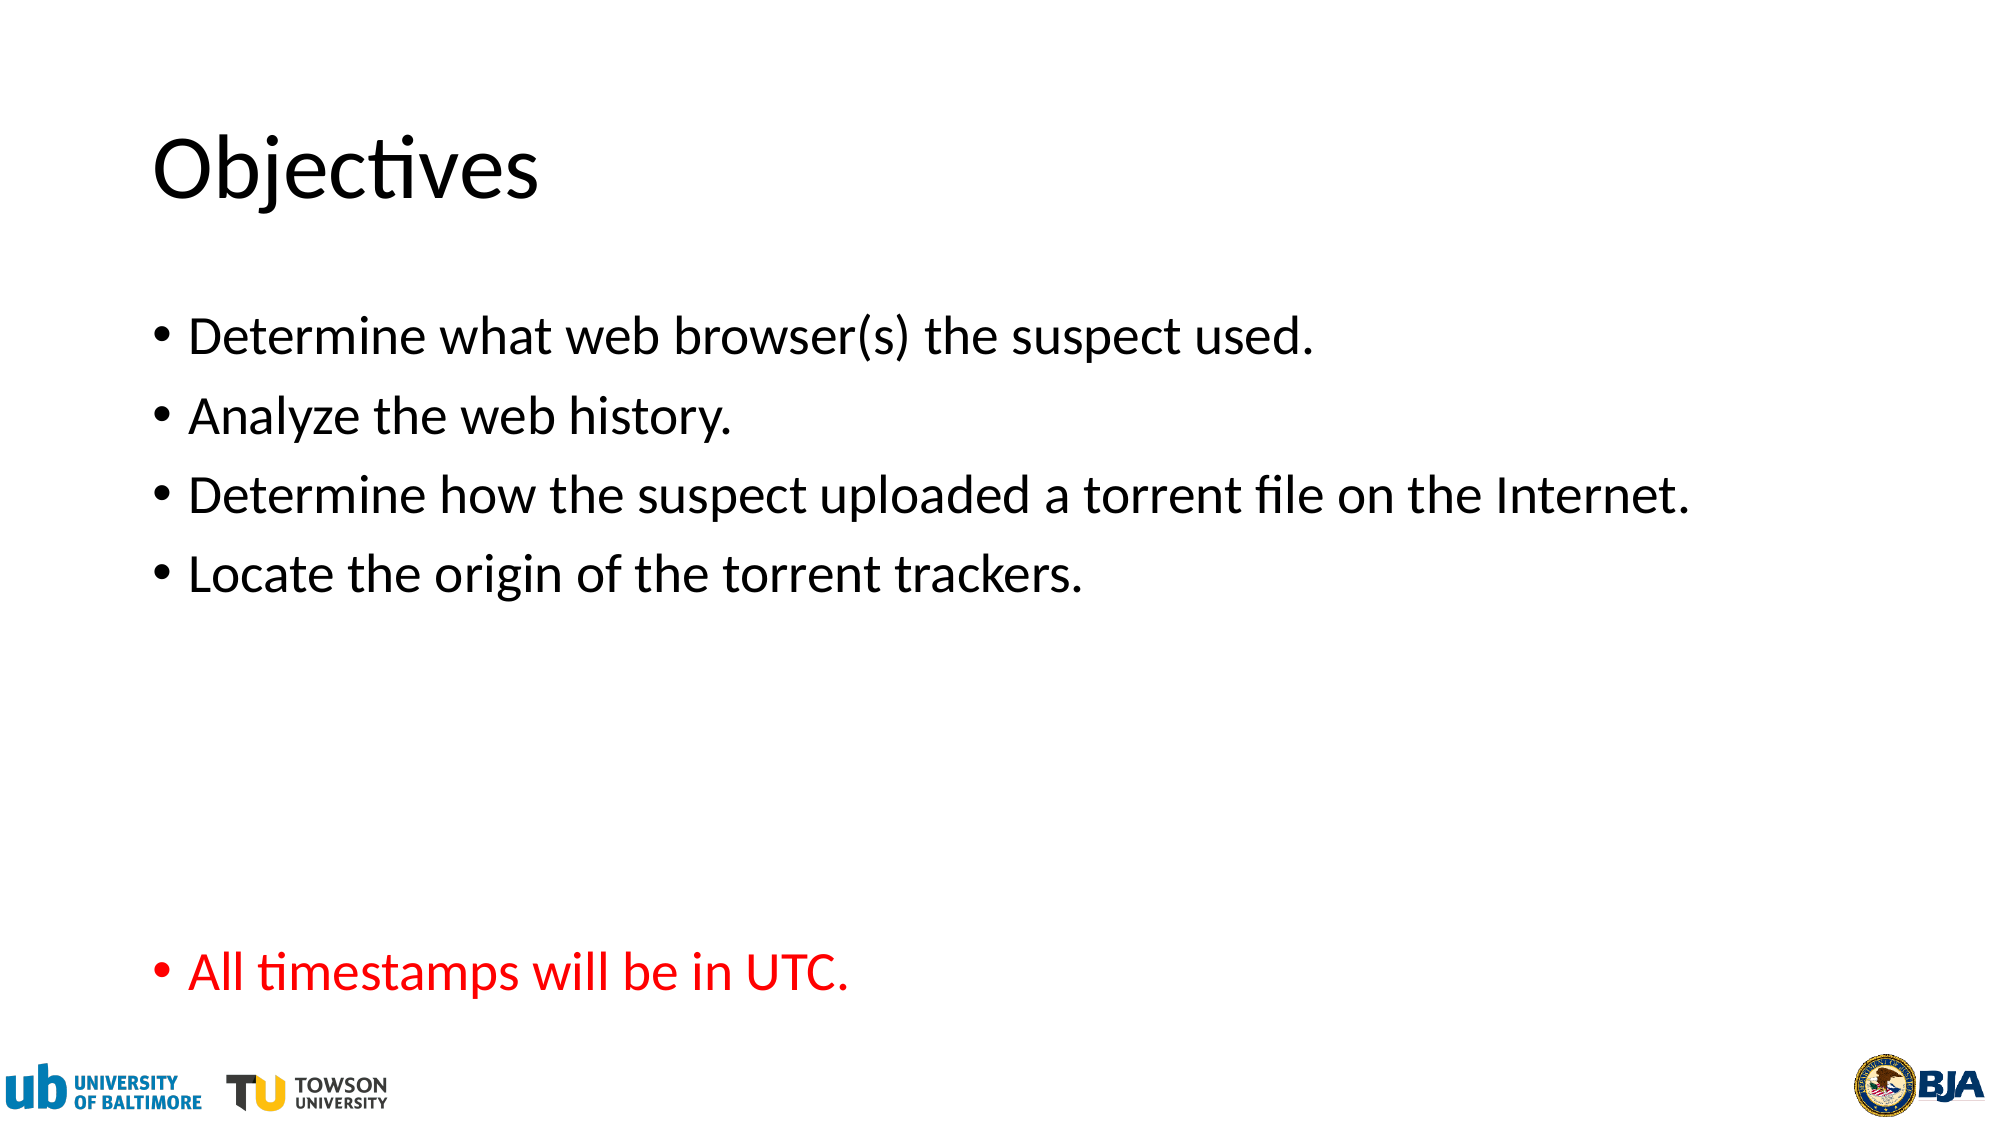

# Objectives
Determine what web browser(s) the suspect used.
Analyze the web history.
Determine how the suspect uploaded a torrent file on the Internet.
Locate the origin of the torrent trackers.

All timestamps will be in UTC.